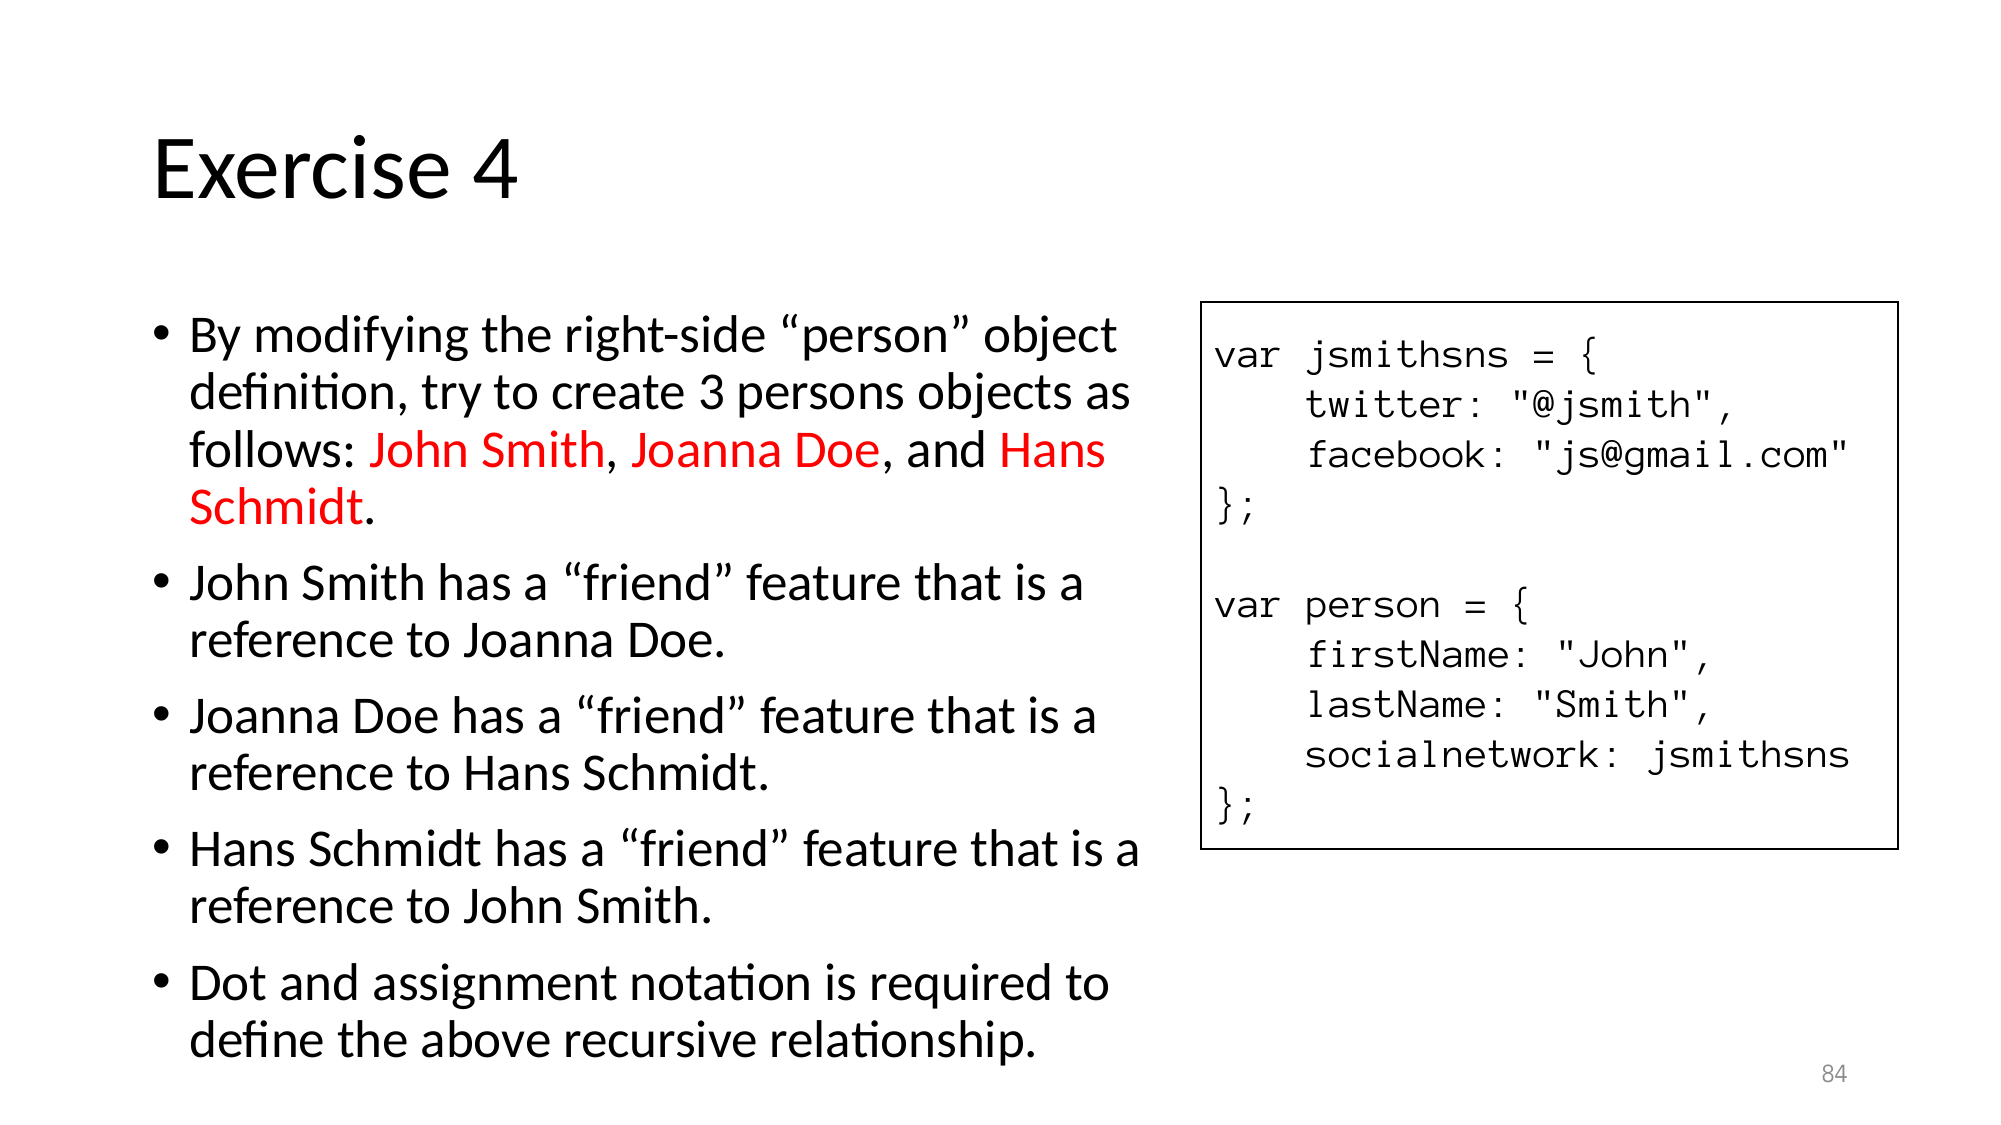

# Exercise 4
By modifying the right-side “person” object definition, try to create 3 persons objects as follows: John Smith, Joanna Doe, and Hans Schmidt.
John Smith has a “friend” feature that is a reference to Joanna Doe.
Joanna Doe has a “friend” feature that is a reference to Hans Schmidt.
Hans Schmidt has a “friend” feature that is a reference to John Smith.
Dot and assignment notation is required to define the above recursive relationship.
var jsmithsns = {
    twitter: "@jsmith",
    facebook: "js@gmail.com"
};

var person = {
    firstName: "John",
    lastName: "Smith",
    socialnetwork: jsmithsns
};
84